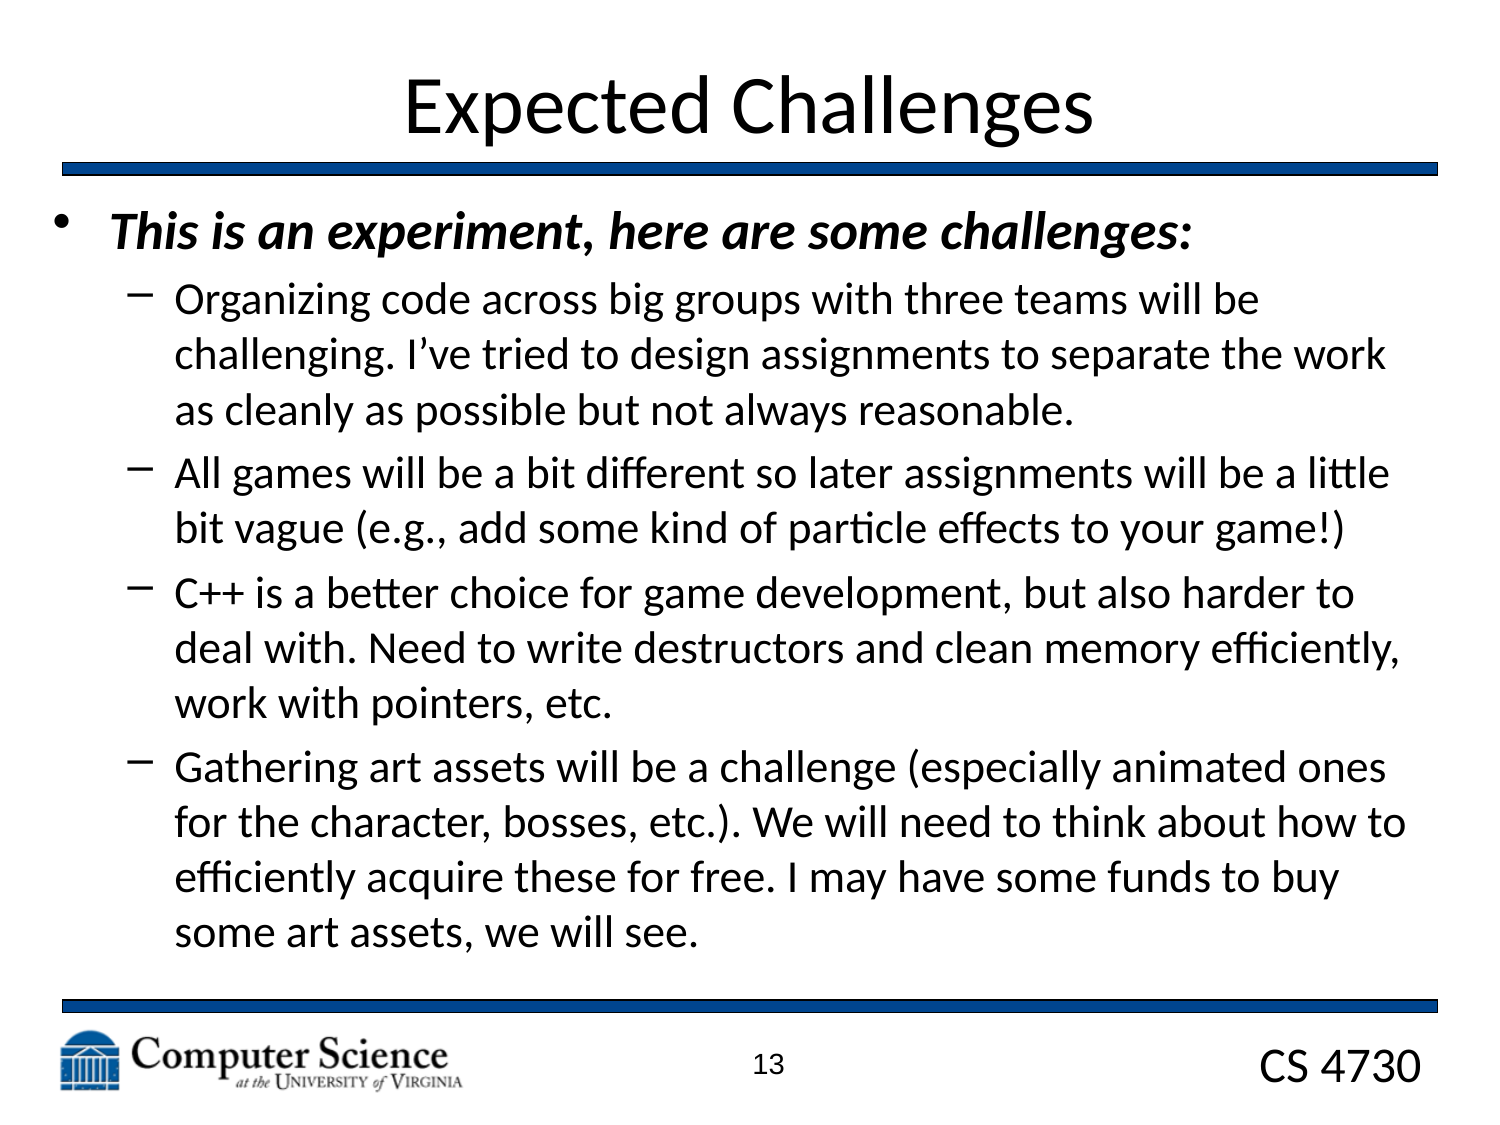

# Expected Challenges
This is an experiment, here are some challenges:
Organizing code across big groups with three teams will be challenging. I’ve tried to design assignments to separate the work as cleanly as possible but not always reasonable.
All games will be a bit different so later assignments will be a little bit vague (e.g., add some kind of particle effects to your game!)
C++ is a better choice for game development, but also harder to deal with. Need to write destructors and clean memory efficiently, work with pointers, etc.
Gathering art assets will be a challenge (especially animated ones for the character, bosses, etc.). We will need to think about how to efficiently acquire these for free. I may have some funds to buy some art assets, we will see.
13